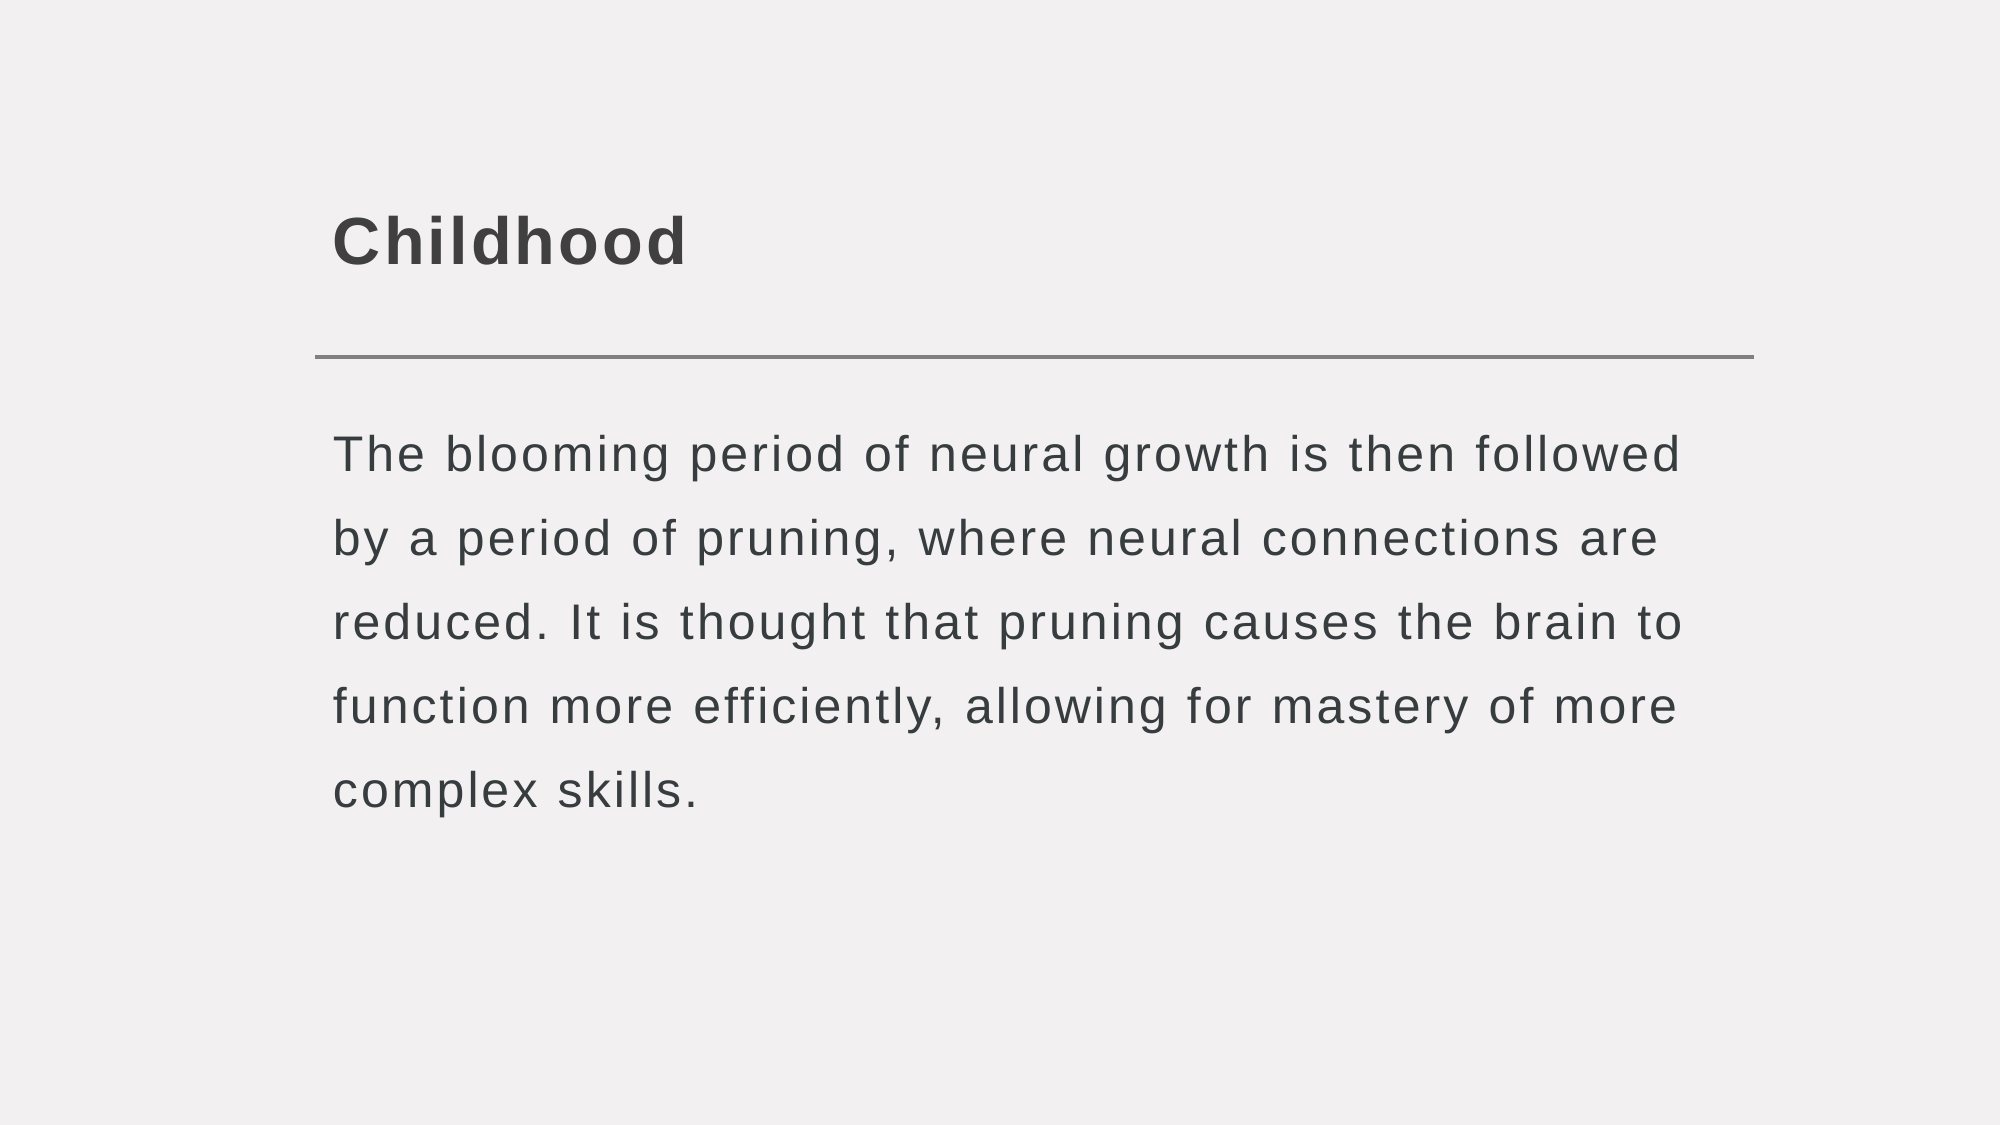

# Childhood
The blooming period of neural growth is then followed by a period of pruning, where neural connections are reduced. It is thought that pruning causes the brain to function more efficiently, allowing for mastery of more complex skills.